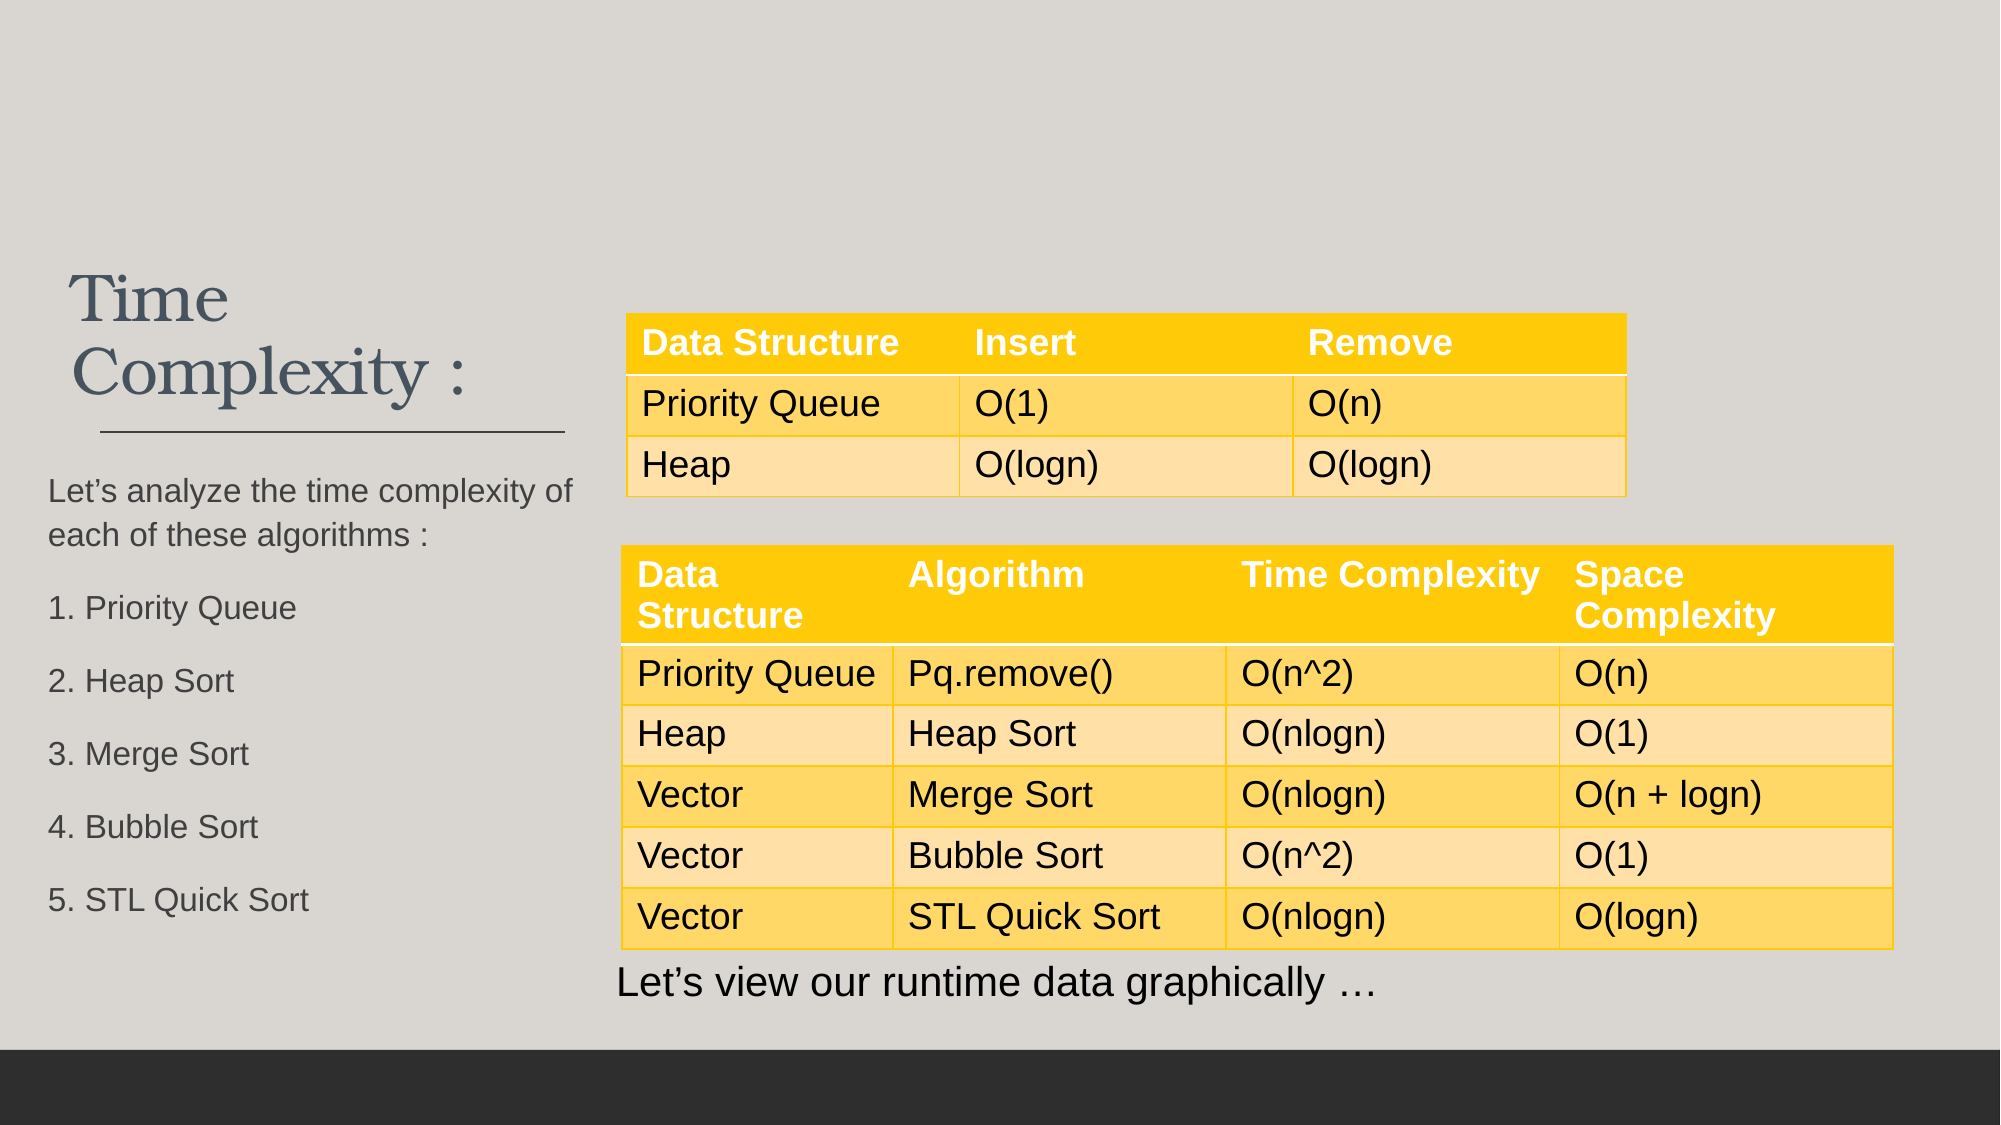

# Time Complexity :
| Data Structure | Insert | Remove |
| --- | --- | --- |
| Priority Queue | O(1) | O(n) |
| Heap | O(logn) | O(logn) |
Let’s analyze the time complexity of each of these algorithms :
1. Priority Queue
2. Heap Sort
3. Merge Sort
4. Bubble Sort
5. STL Quick Sort
| Data Structure | Algorithm | Time Complexity | Space Complexity |
| --- | --- | --- | --- |
| Priority Queue | Pq.remove() | O(n^2) | O(n) |
| Heap | Heap Sort | O(nlogn) | O(1) |
| Vector | Merge Sort | O(nlogn) | O(n + logn) |
| Vector | Bubble Sort | O(n^2) | O(1) |
| Vector | STL Quick Sort | O(nlogn) | O(logn) |
Let’s view our runtime data graphically …